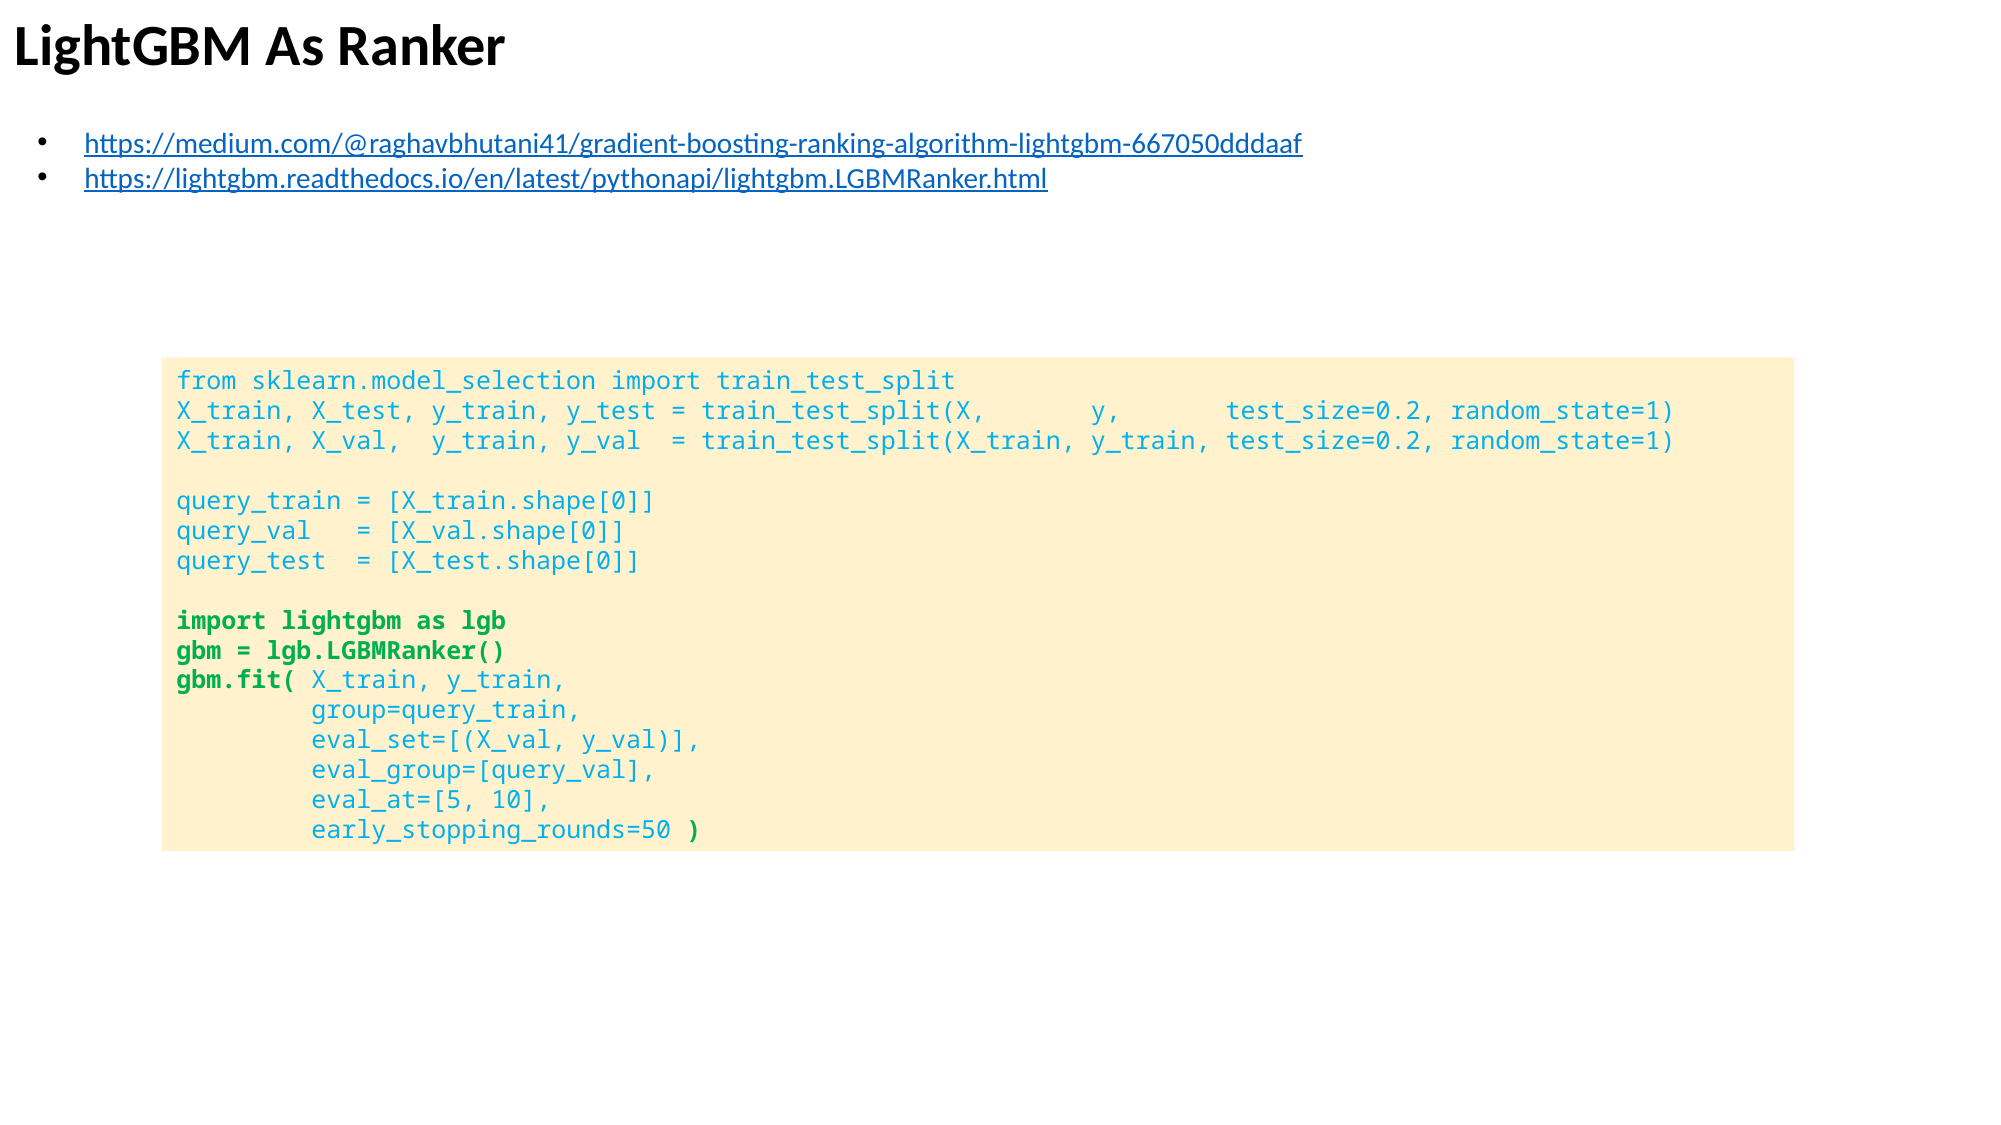

LightGBM As Ranker
https://medium.com/@raghavbhutani41/gradient-boosting-ranking-algorithm-lightgbm-667050dddaaf
https://lightgbm.readthedocs.io/en/latest/pythonapi/lightgbm.LGBMRanker.html
from sklearn.model_selection import train_test_split
X_train, X_test, y_train, y_test = train_test_split(X,       y,       test_size=0.2, random_state=1)
X_train, X_val,  y_train, y_val  = train_test_split(X_train, y_train, test_size=0.2, random_state=1)

query_train = [X_train.shape[0]]
query_val   = [X_val.shape[0]]
query_test  = [X_test.shape[0]]

import lightgbm as lgb
gbm = lgb.LGBMRanker()
gbm.fit( X_train, y_train,
         group=query_train,
         eval_set=[(X_val, y_val)],
         eval_group=[query_val],
         eval_at=[5, 10],
         early_stopping_rounds=50 )